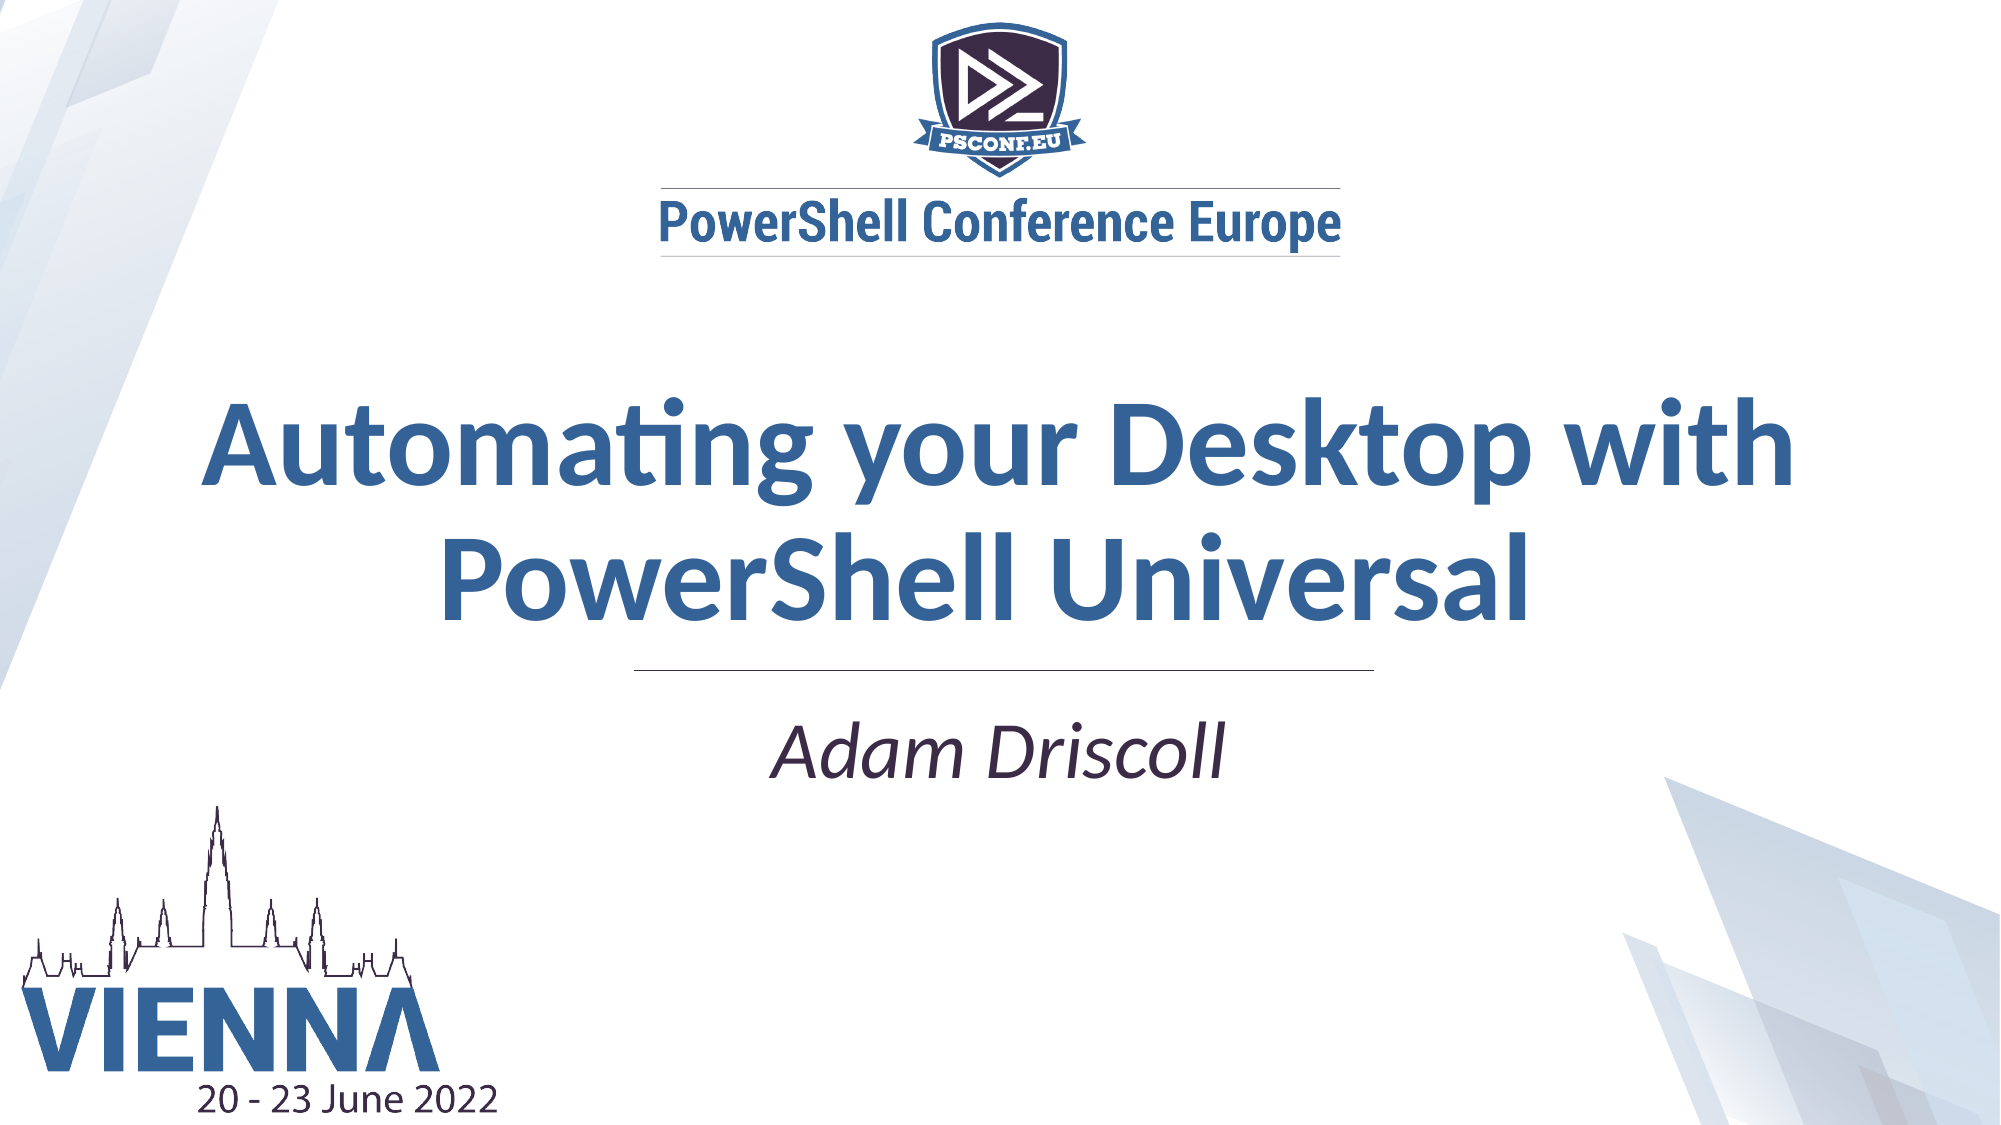

Automating your Desktop with PowerShell Universal
Adam Driscoll